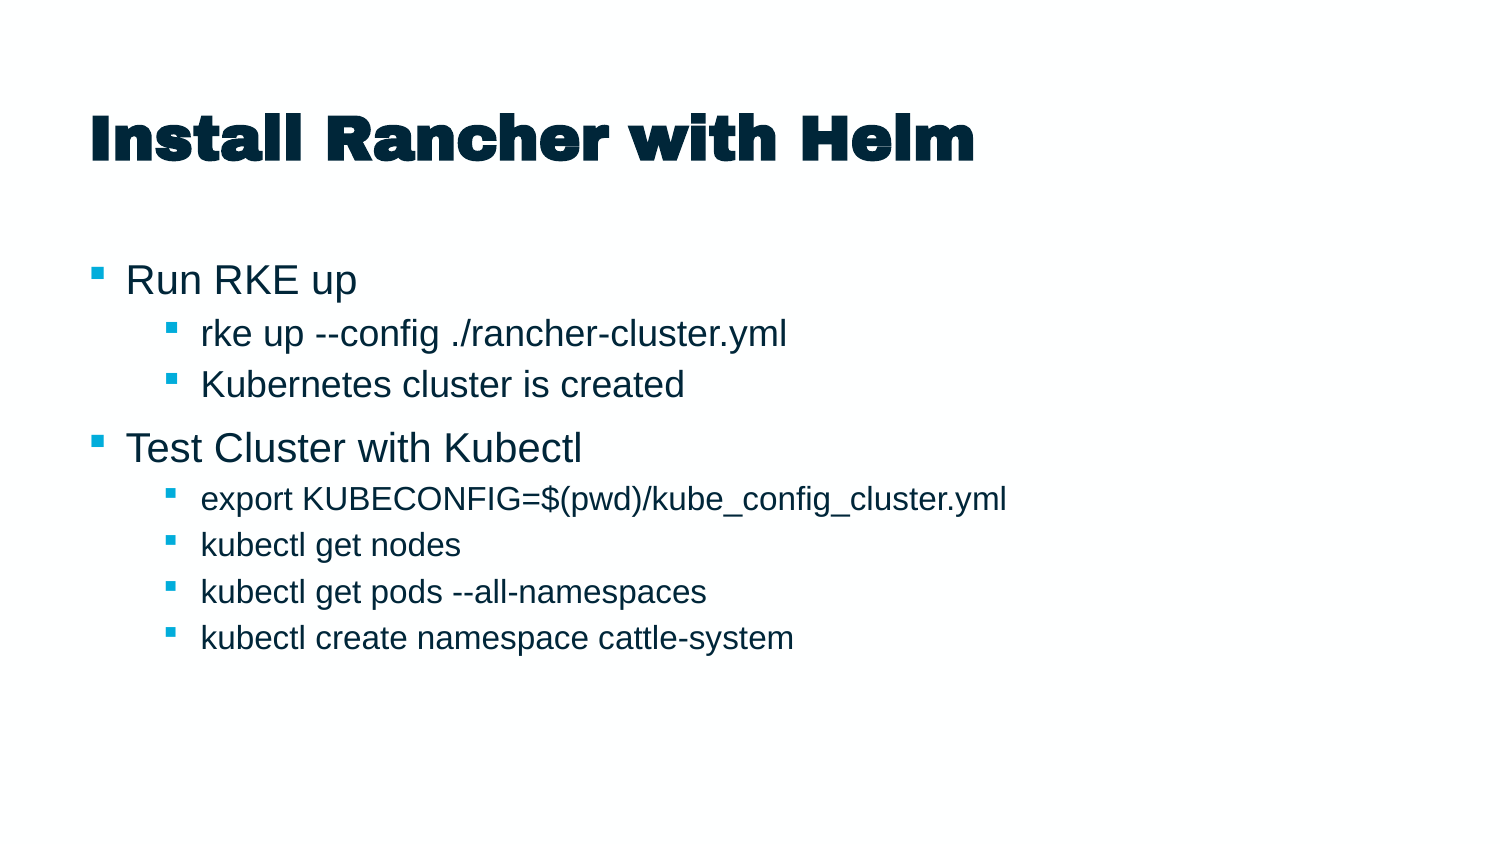

# Install Rancher with Helm
Run RKE up
rke up --config ./rancher-cluster.yml
Kubernetes cluster is created
Test Cluster with Kubectl
export KUBECONFIG=$(pwd)/kube_config_cluster.yml
kubectl get nodes
kubectl get pods --all-namespaces
kubectl create namespace cattle-system